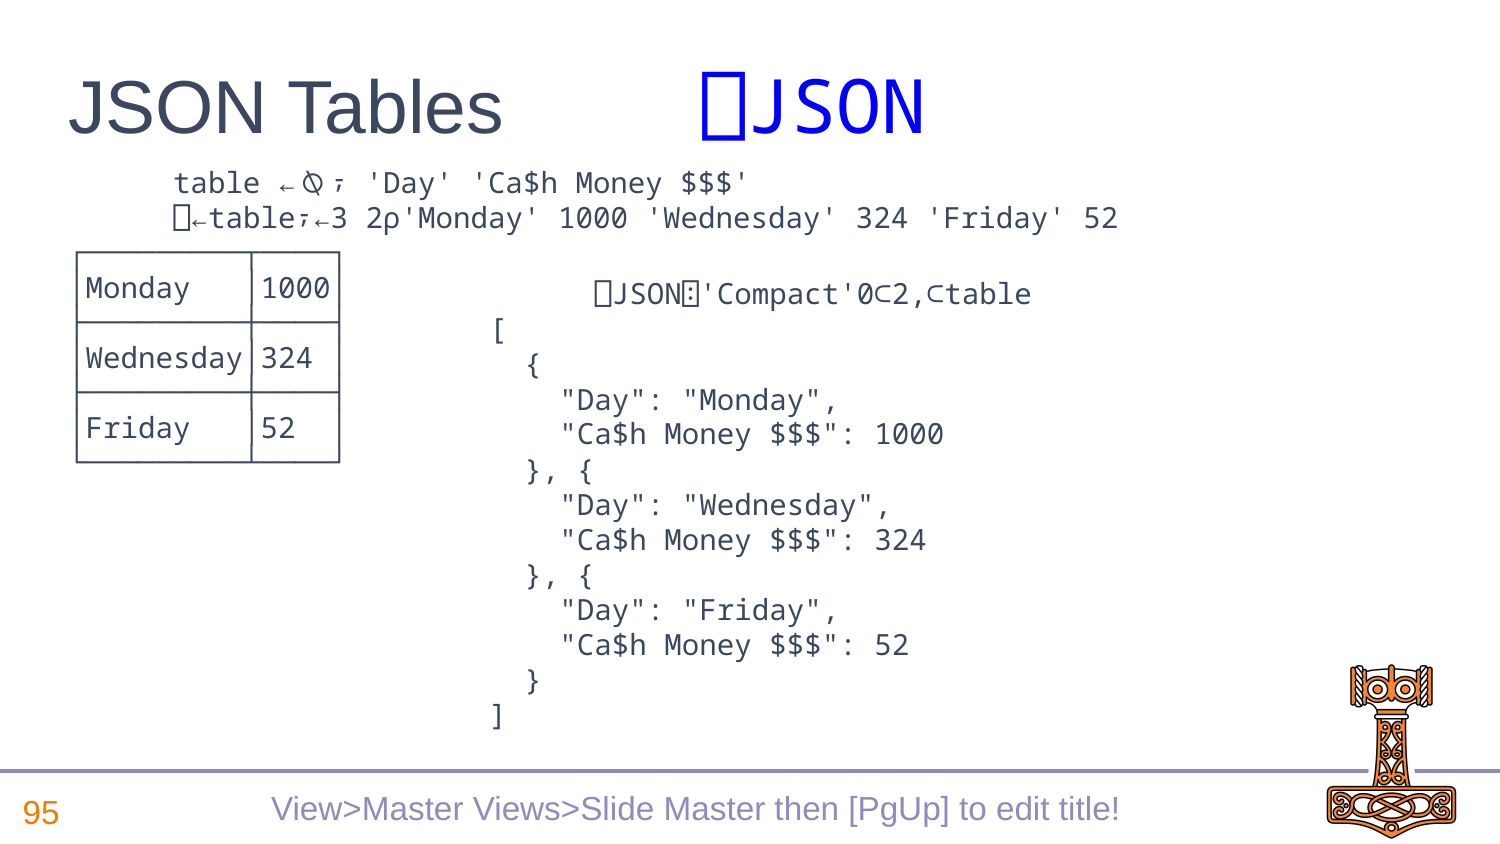

# JSON Tables	 ⎕JSON
      table ←⍉⍪ 'Day' 'Ca$h Money $$$'
      ⎕←table⍪←3 2⍴'Monday' 1000 'Wednesday' 324 'Friday' 52
┌─────────┬────┐
│Monday   │1000│
├─────────┼────┤
│Wednesday│324 │
├─────────┼────┤
│Friday   │52  │
└─────────┴────┘
      ⎕JSON⍠'Compact'0⊂2,⊂table
[
  {
    "Day": "Monday",
    "Ca$h Money $$$": 1000
  }, {
    "Day": "Wednesday",
    "Ca$h Money $$$": 324
  }, {
    "Day": "Friday",
    "Ca$h Money $$$": 52
  }
]